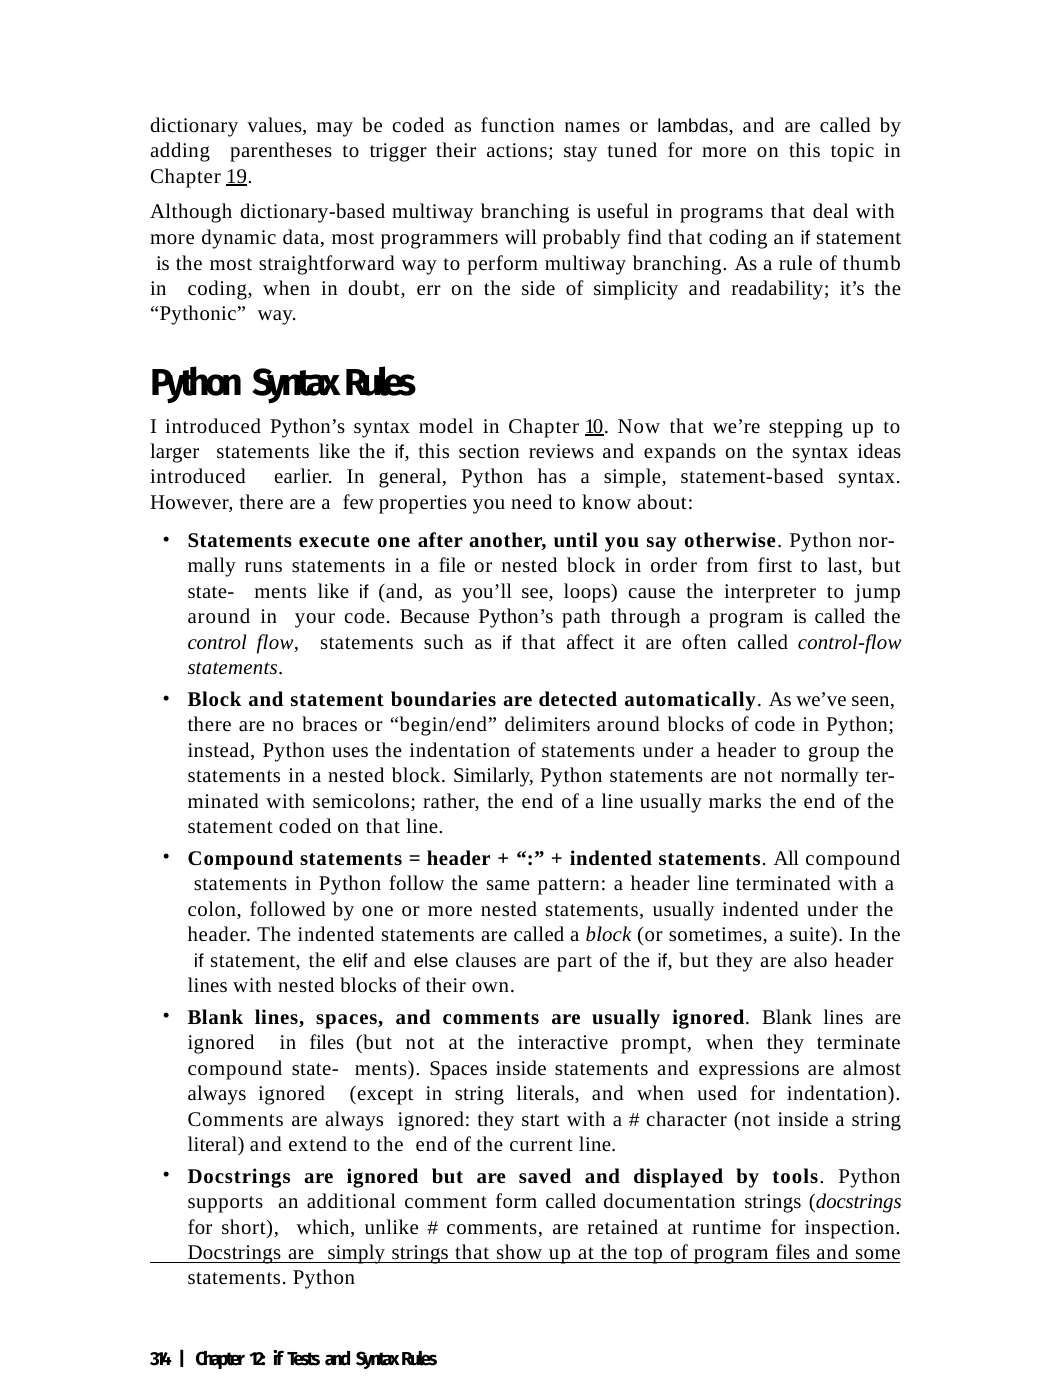

dictionary values, may be coded as function names or lambdas, and are called by adding  parentheses to trigger their actions; stay tuned for more on this topic in Chapter 19.
Although dictionary-based multiway branching is useful in programs that deal with  more dynamic data, most programmers will probably find that coding an if statement  is the most straightforward way to perform multiway branching. As a rule of thumb in  coding, when in doubt, err on the side of simplicity and readability; it’s the “Pythonic”  way.

Python Syntax Rules
I introduced Python’s syntax model in Chapter 10. Now that we’re stepping up to larger  statements like the if, this section reviews and expands on the syntax ideas introduced  earlier. In general, Python has a simple, statement-based syntax. However, there are a  few properties you need to know about:
Statements execute one after another, until you say otherwise. Python nor-  mally runs statements in a file or nested block in order from first to last, but state-  ments like if (and, as you’ll see, loops) cause the interpreter to jump around in  your code. Because Python’s path through a program is called the control flow,  statements such as if that affect it are often called control-flow statements.
Block and statement boundaries are detected automatically. As we’ve seen,  there are no braces or “begin/end” delimiters around blocks of code in Python;  instead, Python uses the indentation of statements under a header to group the  statements in a nested block. Similarly, Python statements are not normally ter-  minated with semicolons; rather, the end of a line usually marks the end of the  statement coded on that line.
Compound statements = header + “:” + indented statements. All compound  statements in Python follow the same pattern: a header line terminated with a  colon, followed by one or more nested statements, usually indented under the  header. The indented statements are called a block (or sometimes, a suite). In the  if statement, the elif and else clauses are part of the if, but they are also header  lines with nested blocks of their own.
Blank lines, spaces, and comments are usually ignored. Blank lines are ignored  in files (but not at the interactive prompt, when they terminate compound state-  ments). Spaces inside statements and expressions are almost always ignored  (except in string literals, and when used for indentation). Comments are always  ignored: they start with a # character (not inside a string literal) and extend to the  end of the current line.
Docstrings are ignored but are saved and displayed by tools. Python supports  an additional comment form called documentation strings (docstrings for short),  which, unlike # comments, are retained at runtime for inspection. Docstrings are  simply strings that show up at the top of program files and some statements. Python

314  |  Chapter 12:  if Tests and Syntax Rules